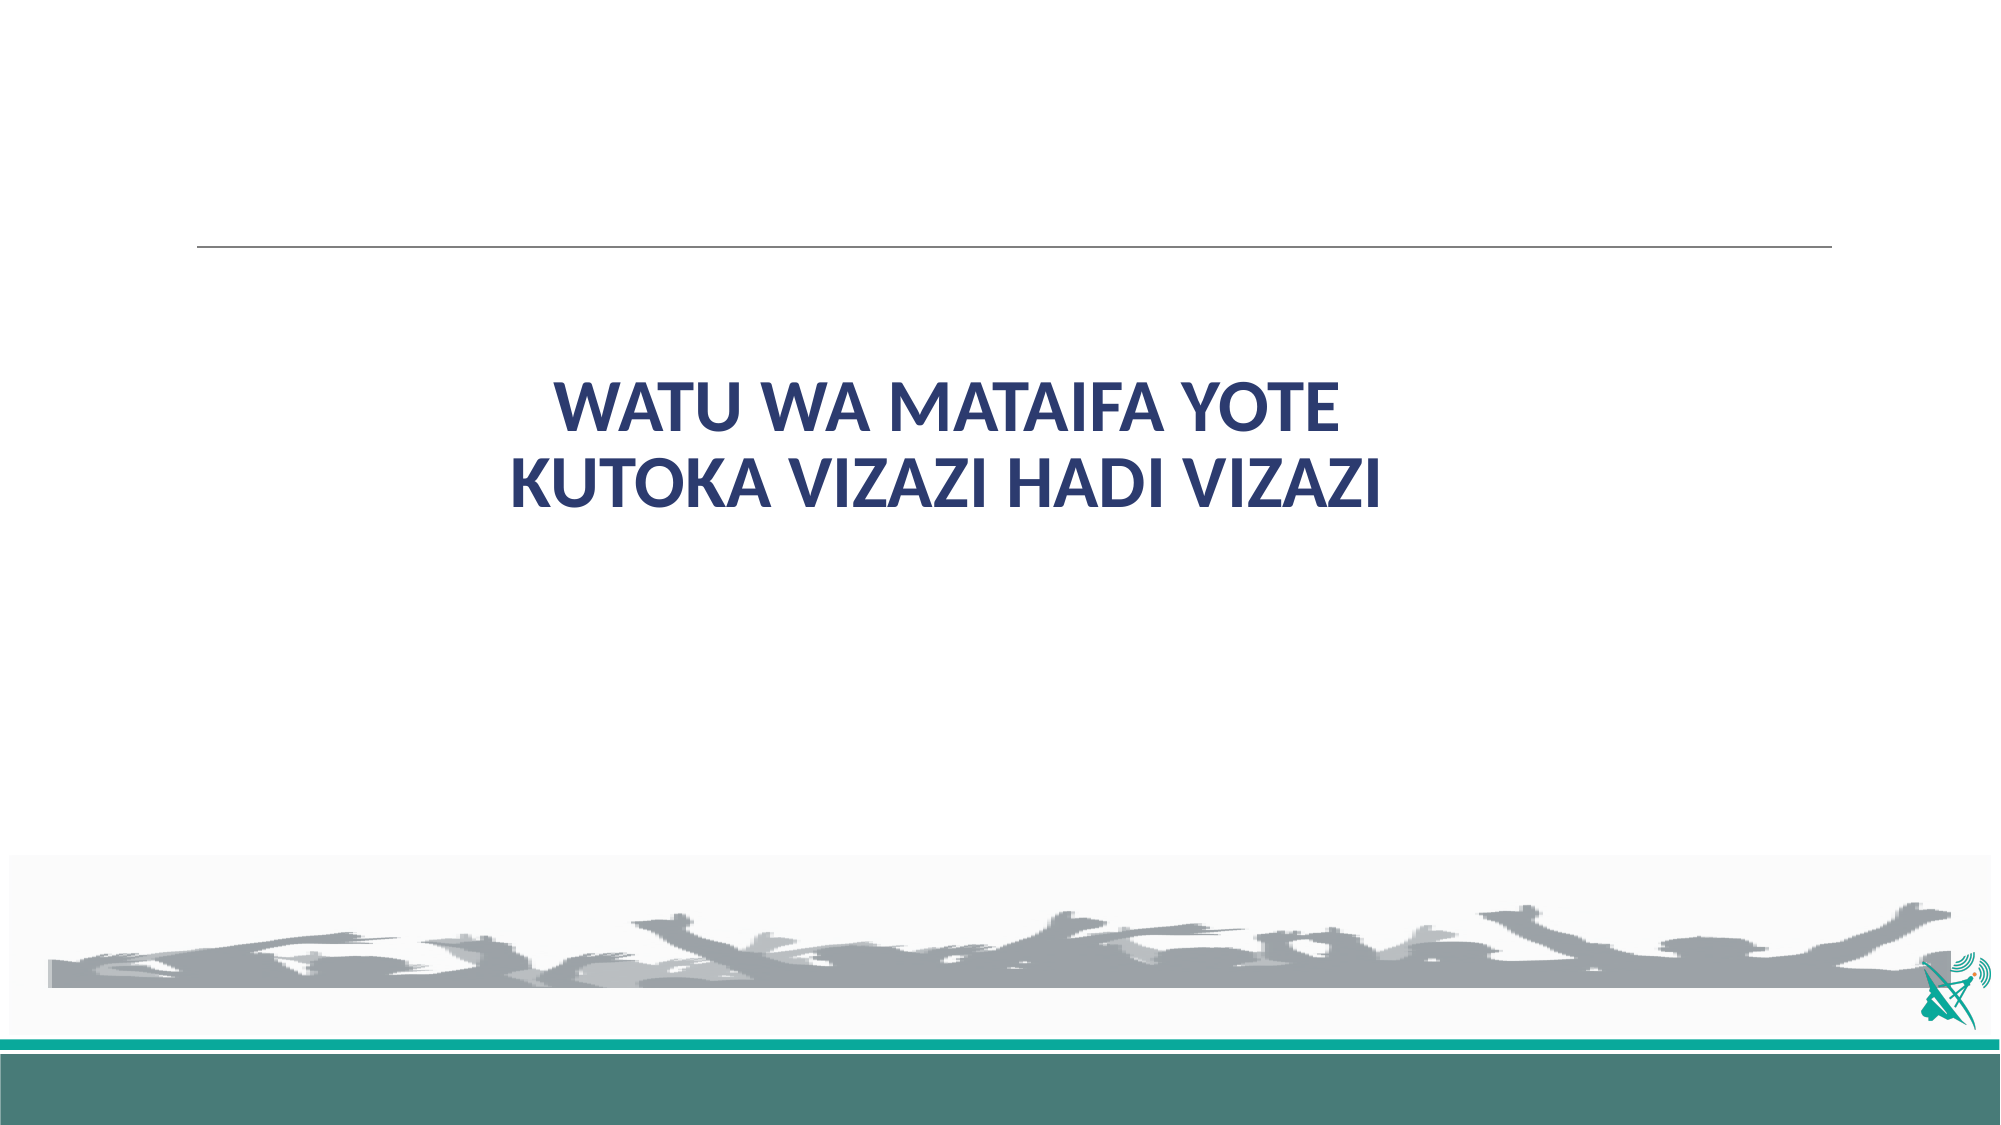

# WATU WA MATAIFA YOTE KUTOKA VIZAZI HADI VIZAZI